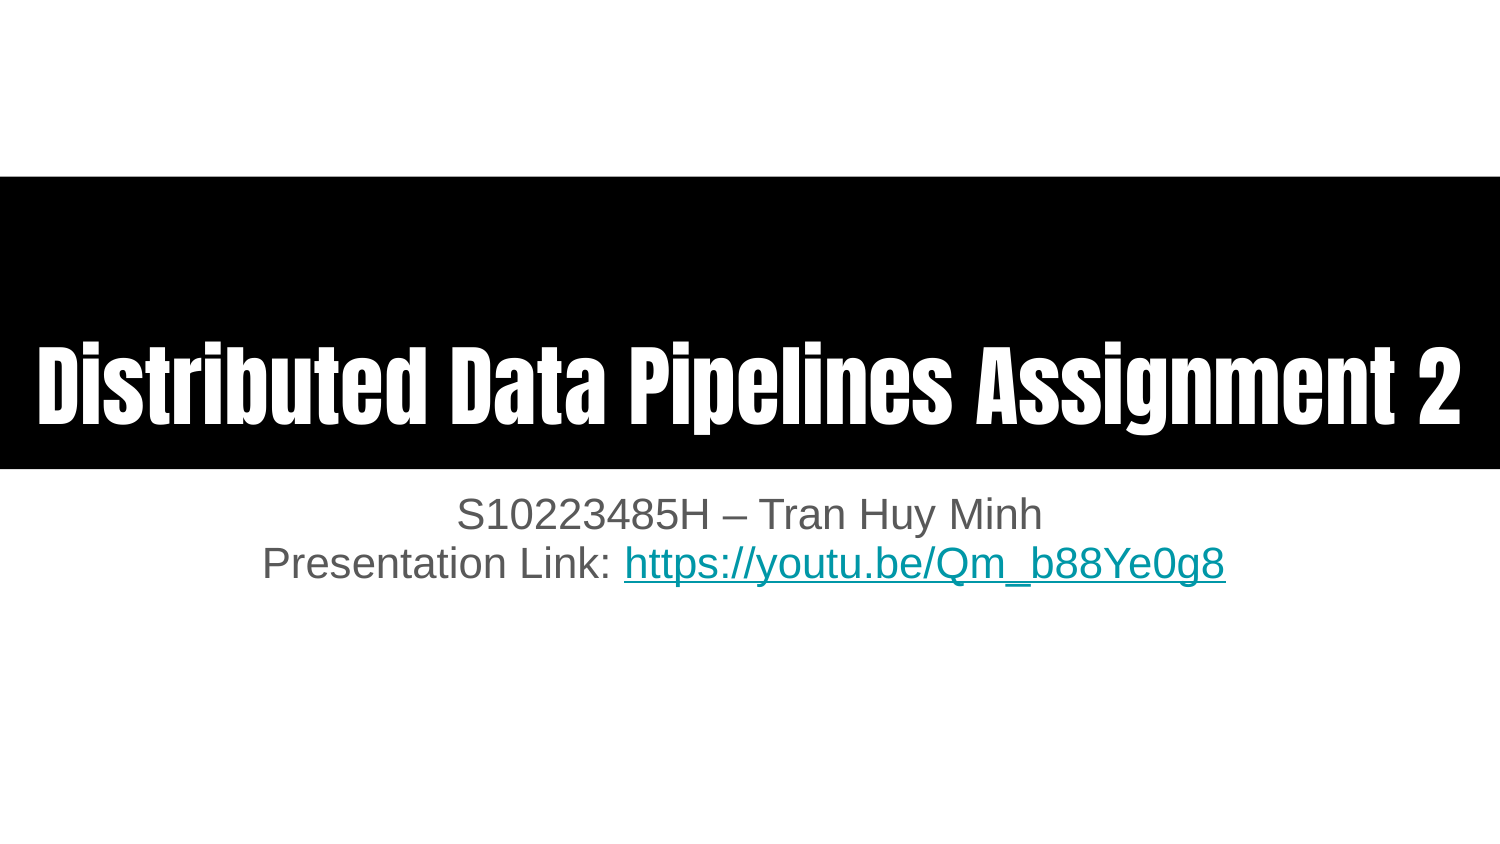

# Distributed Data Pipelines Assignment 2
S10223485H – Tran Huy Minh
Presentation Link: https://youtu.be/Qm_b88Ye0g8